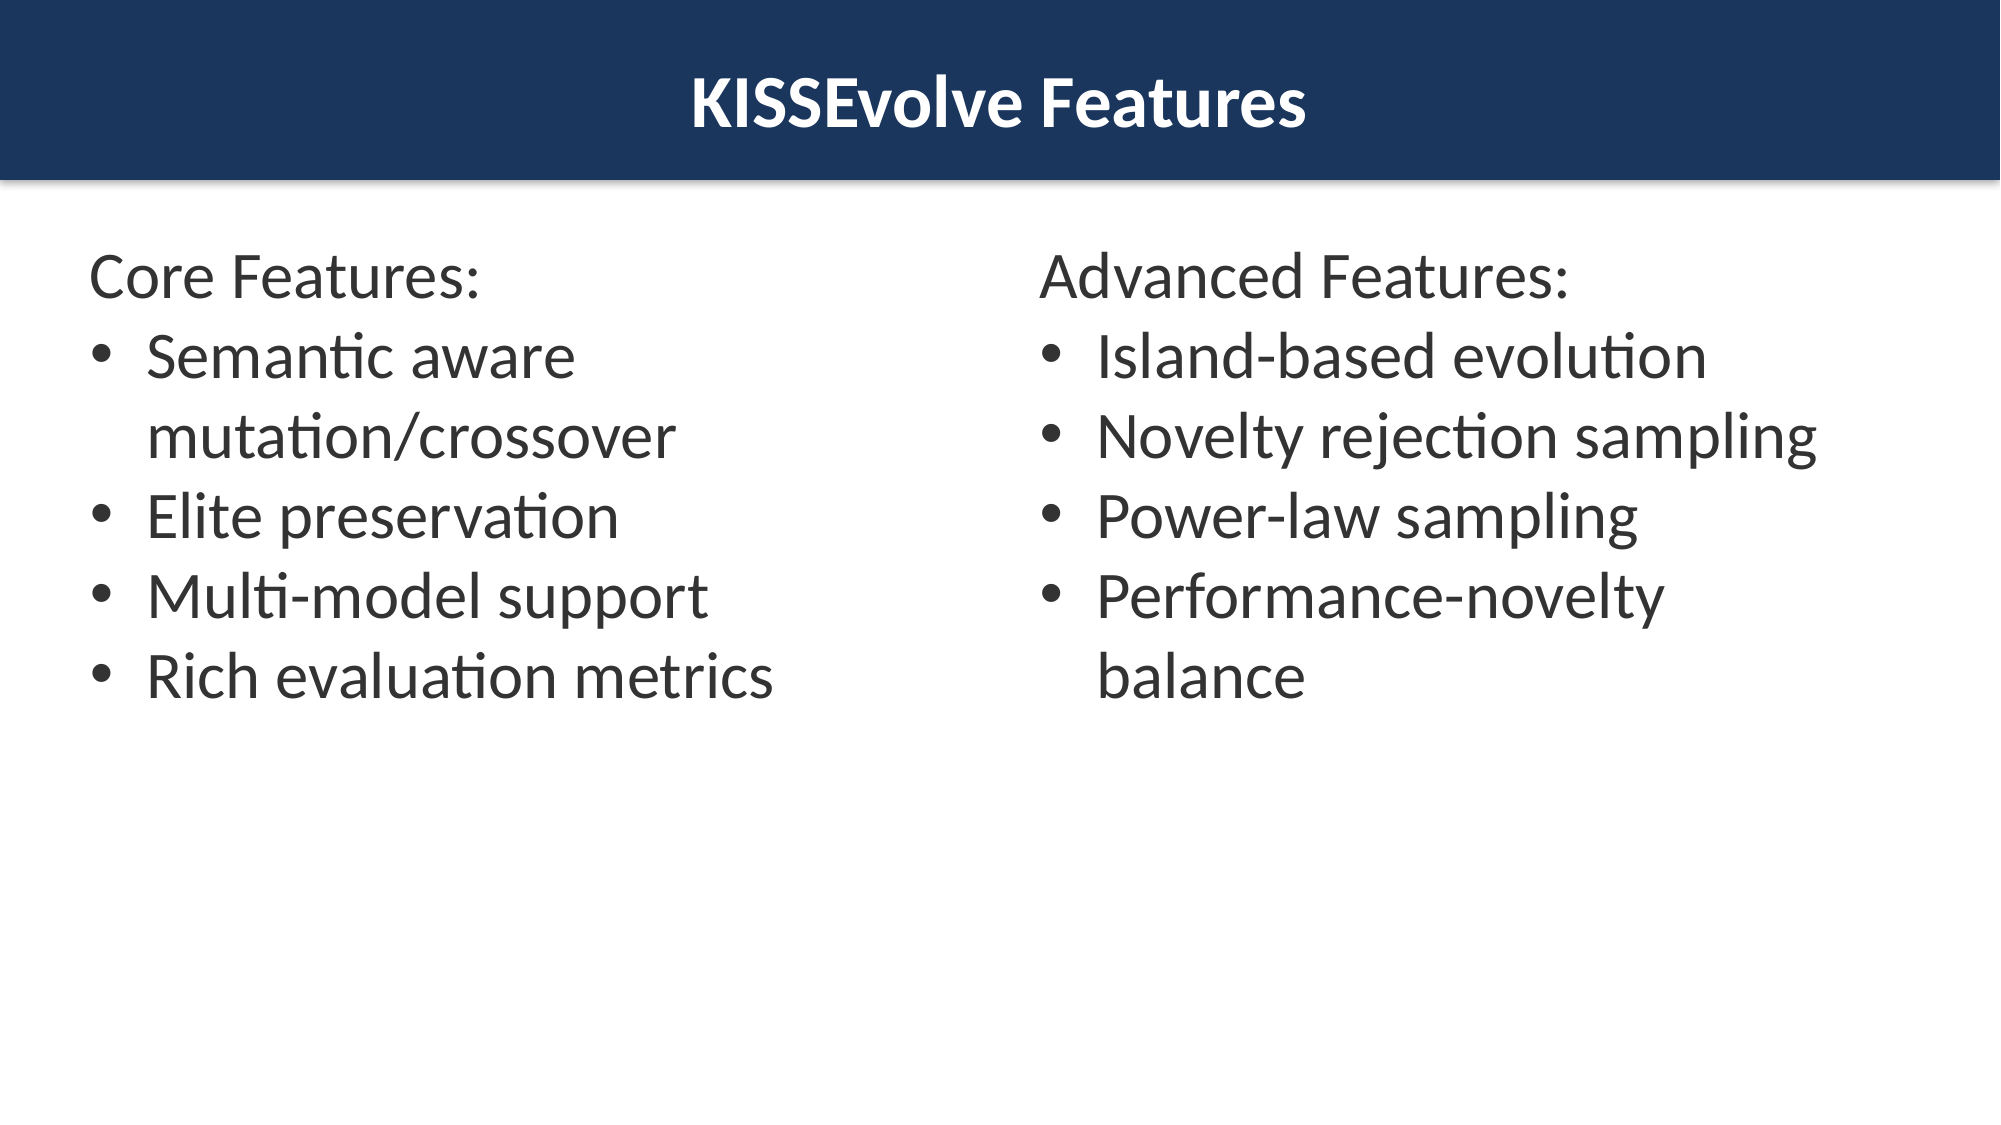

KISSEvolve Features
Core Features:
Semantic aware mutation/crossover
Elite preservation
Multi-model support
Rich evaluation metrics
Advanced Features:
Island-based evolution
Novelty rejection sampling
Power-law sampling
Performance-novelty balance